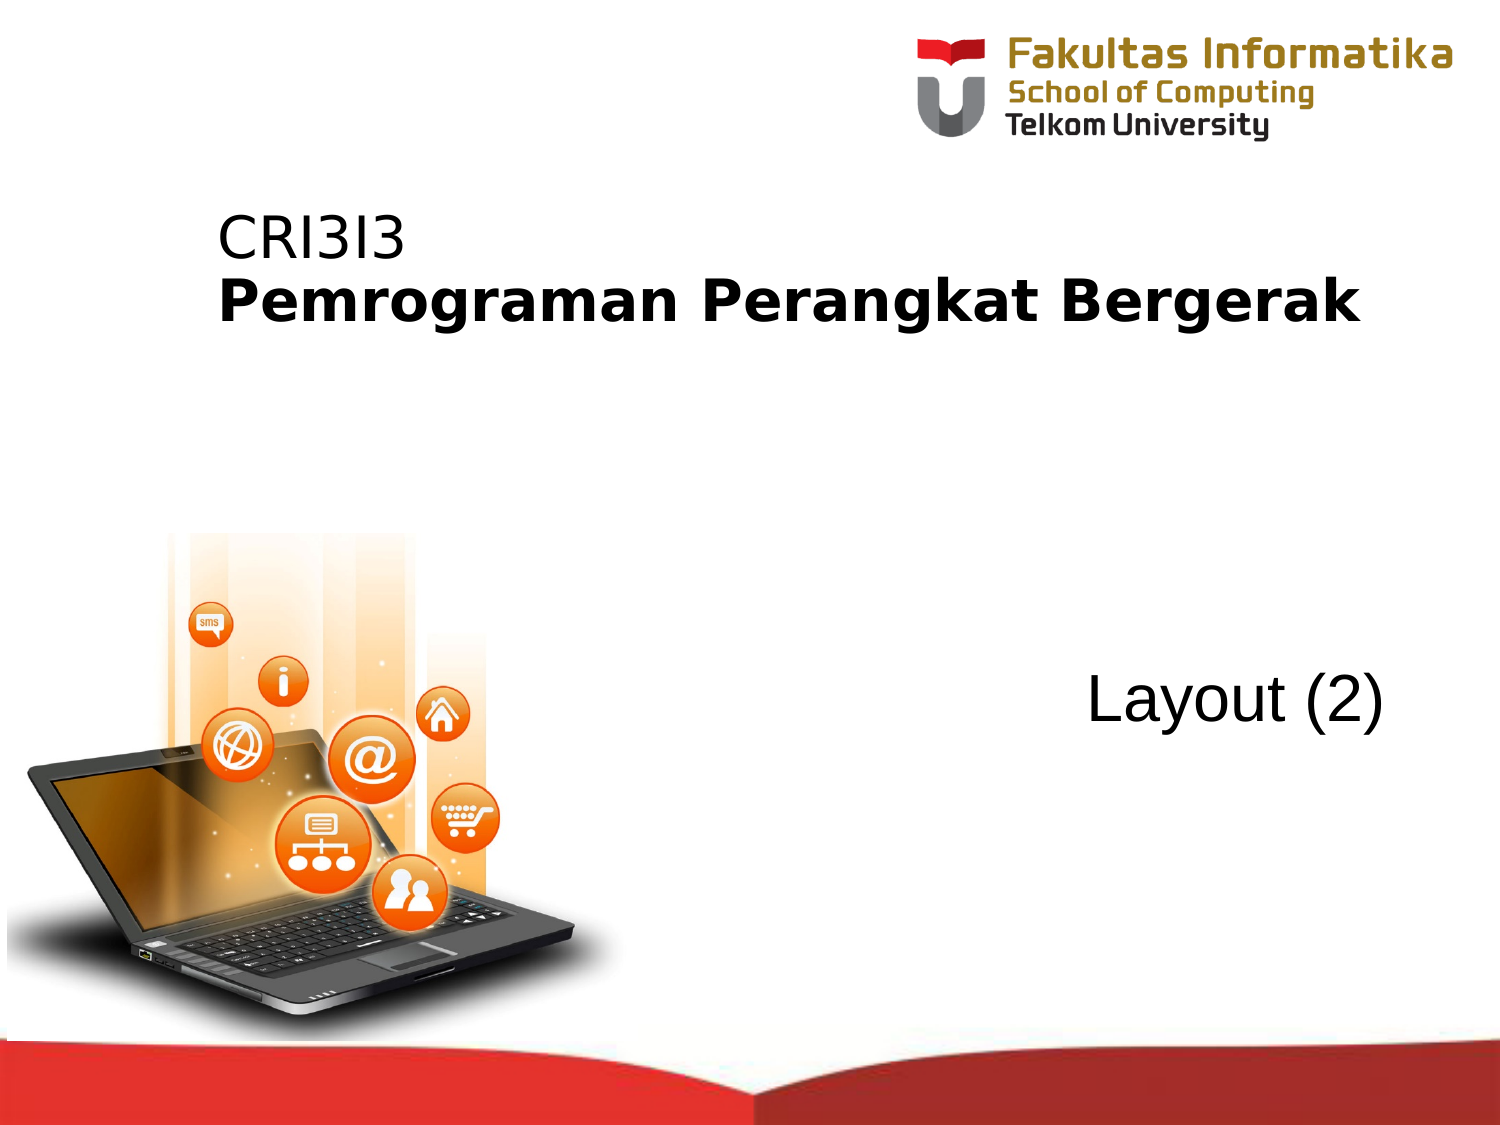

# CRI3I3 Pemrograman Perangkat Bergerak
Layout (2)